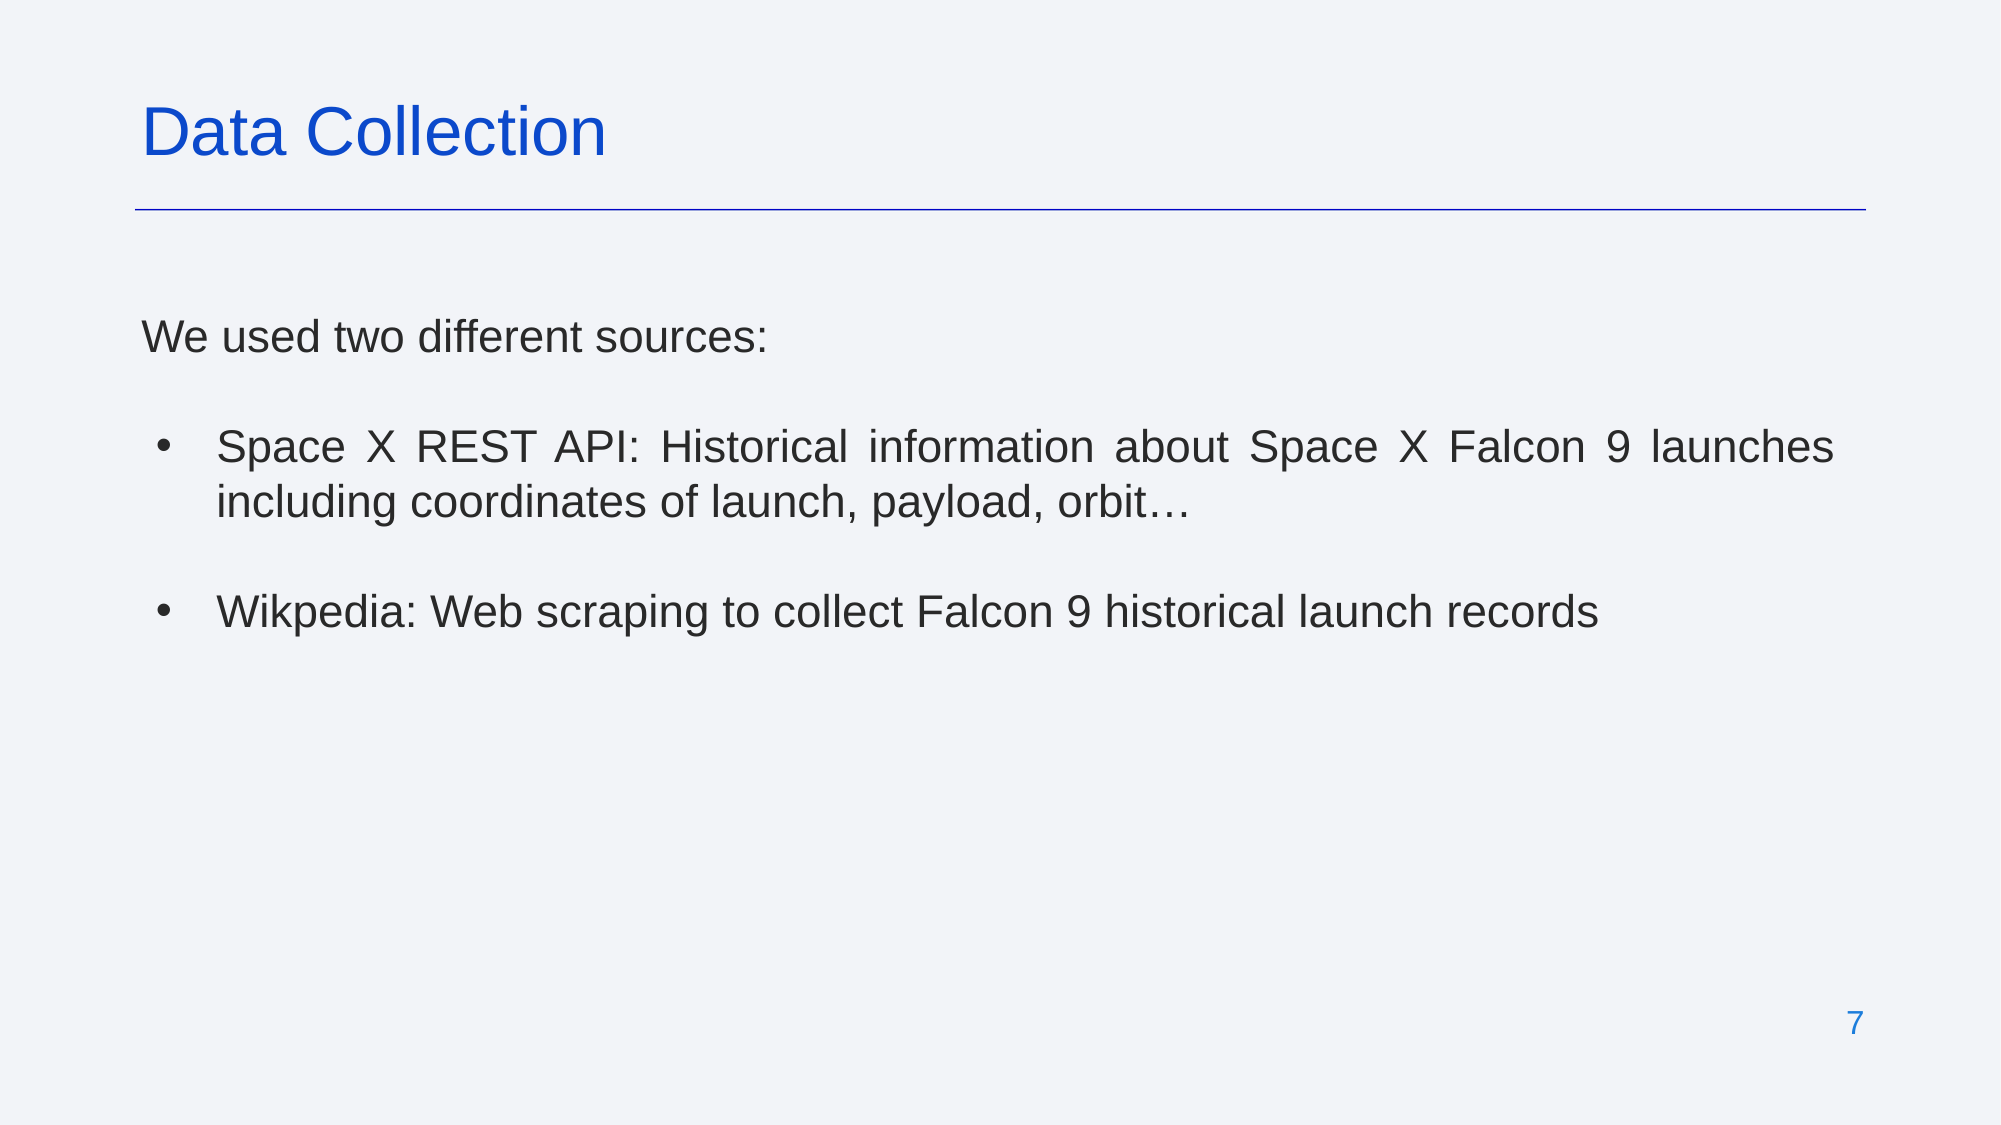

Data Collection
We used two different sources:
Space X REST API: Historical information about Space X Falcon 9 launches including coordinates of launch, payload, orbit…

Wikpedia: Web scraping to collect Falcon 9 historical launch records

7